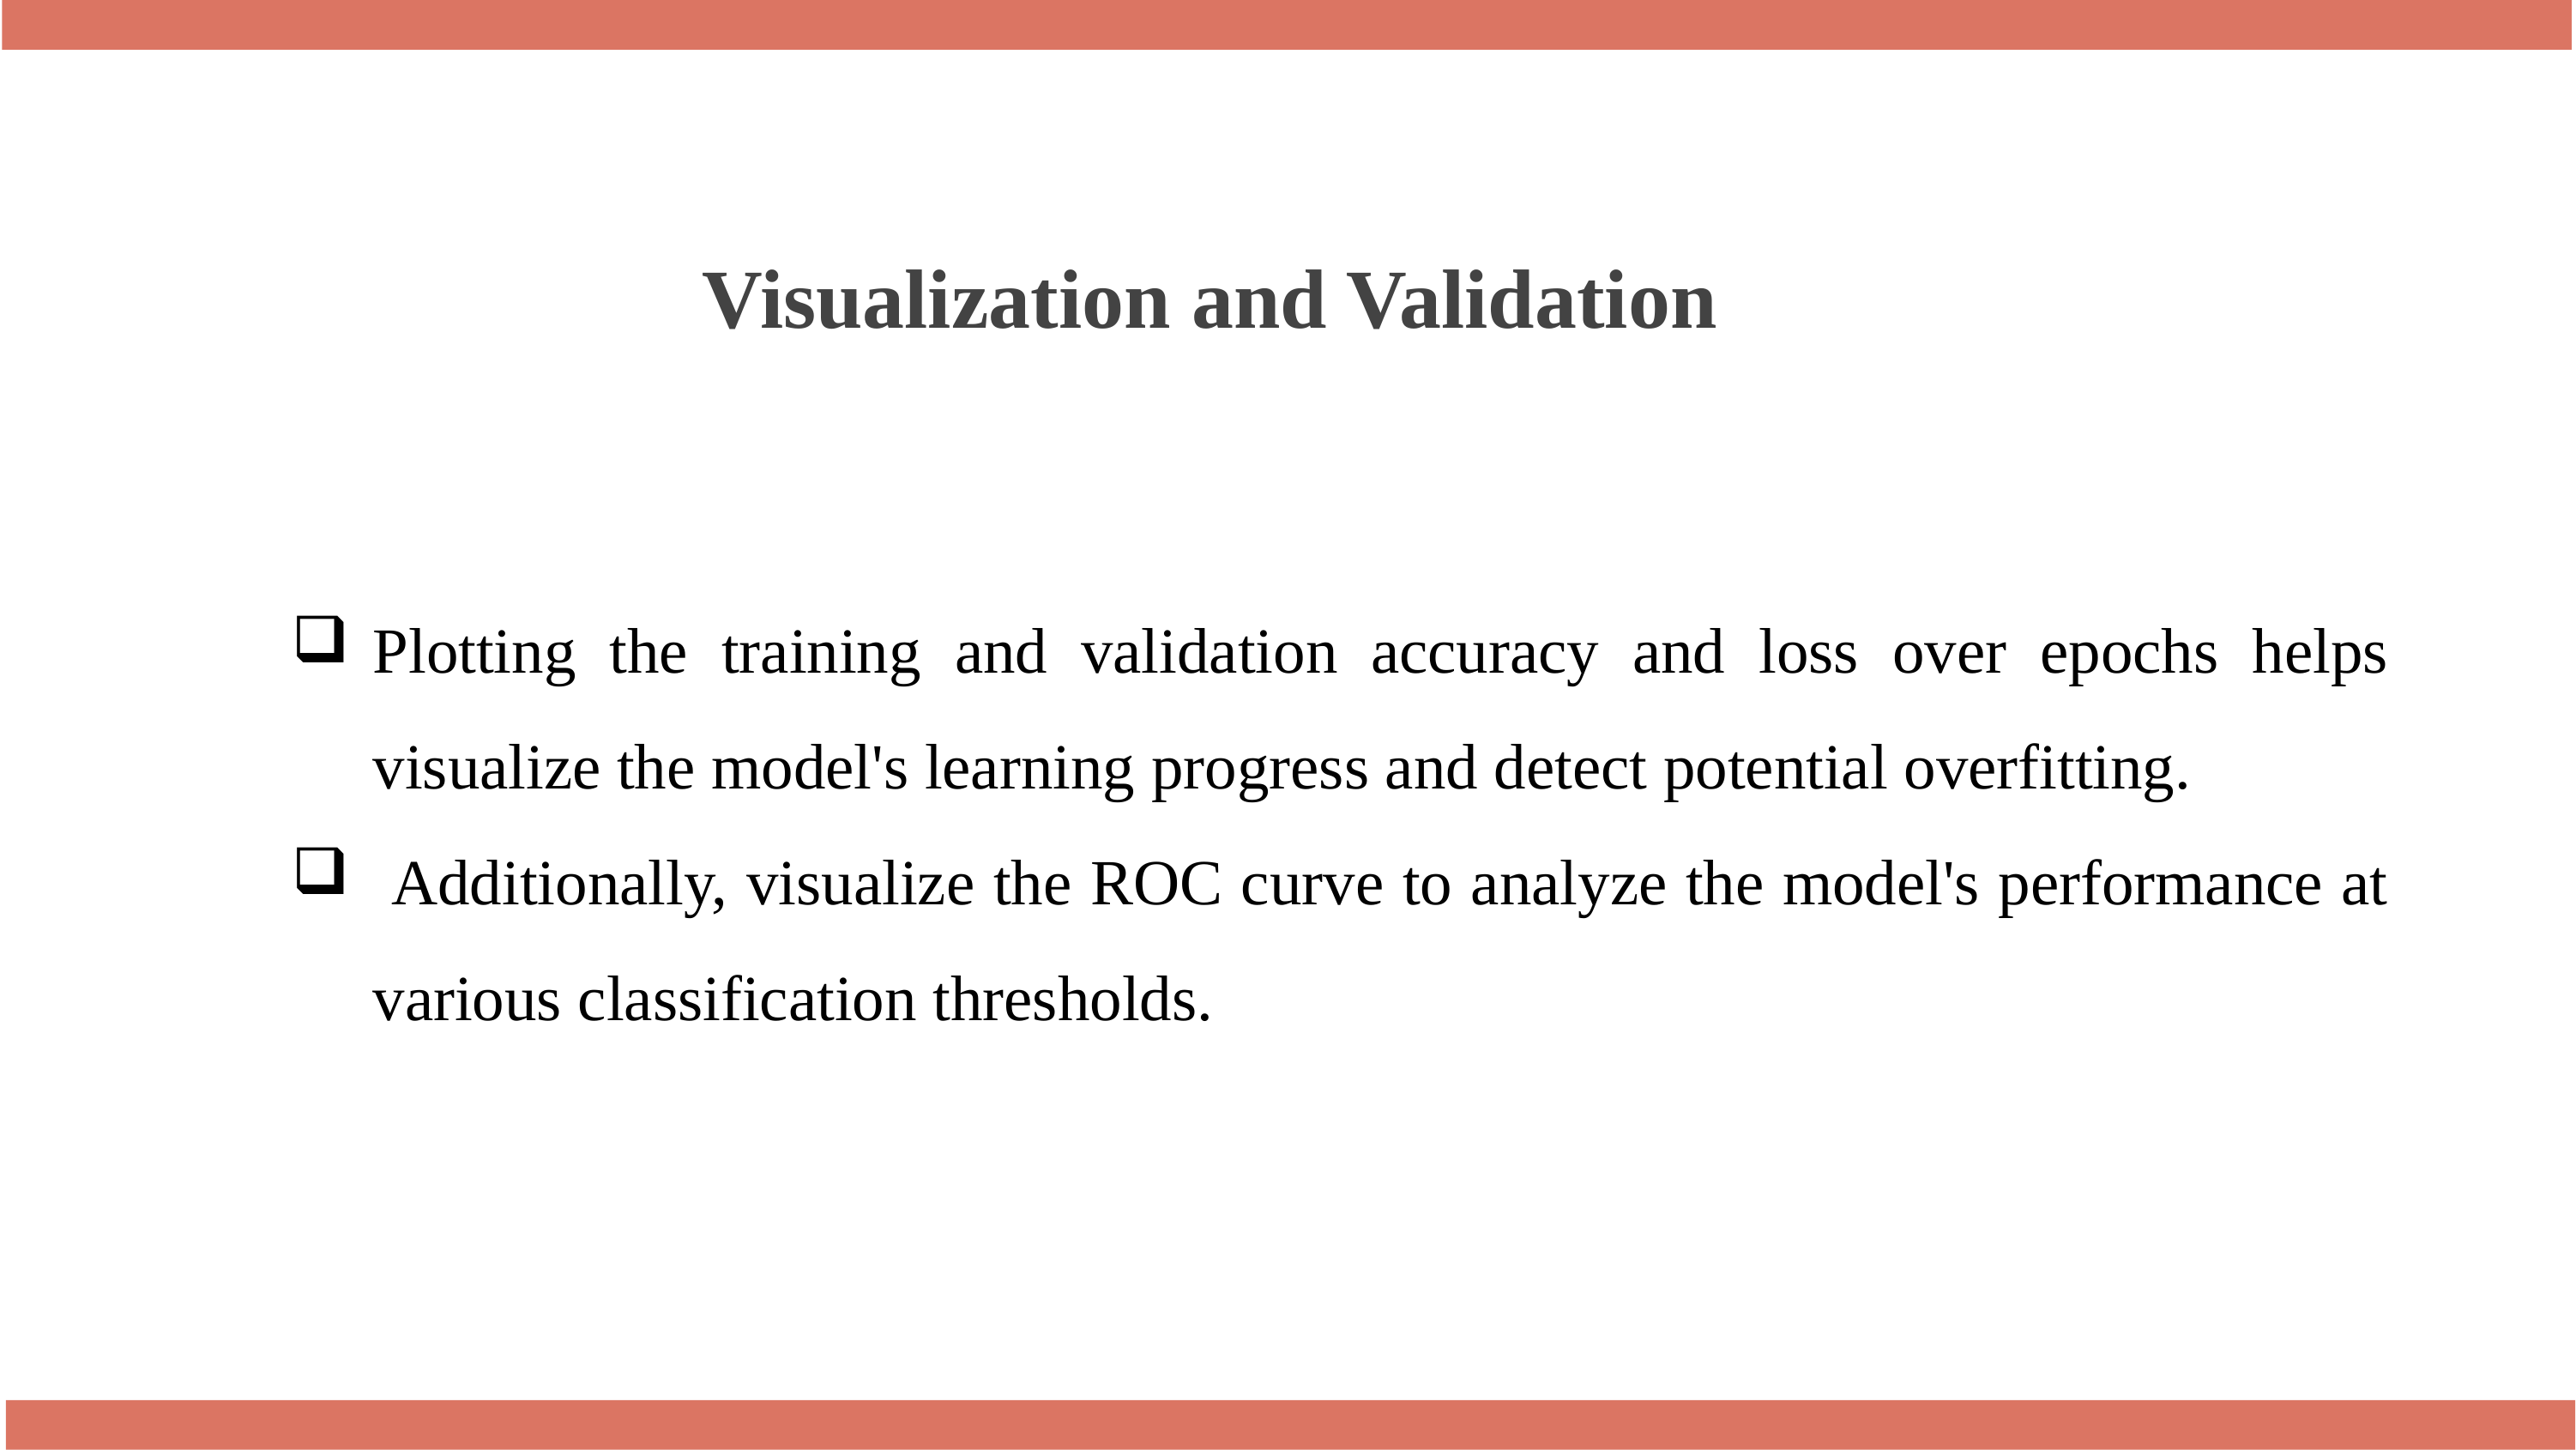

# Visualization and Validation
Plotting the training and validation accuracy and loss over epochs helps visualize the model's learning progress and detect potential overfitting.
 Additionally, visualize the ROC curve to analyze the model's performance at various classification thresholds.